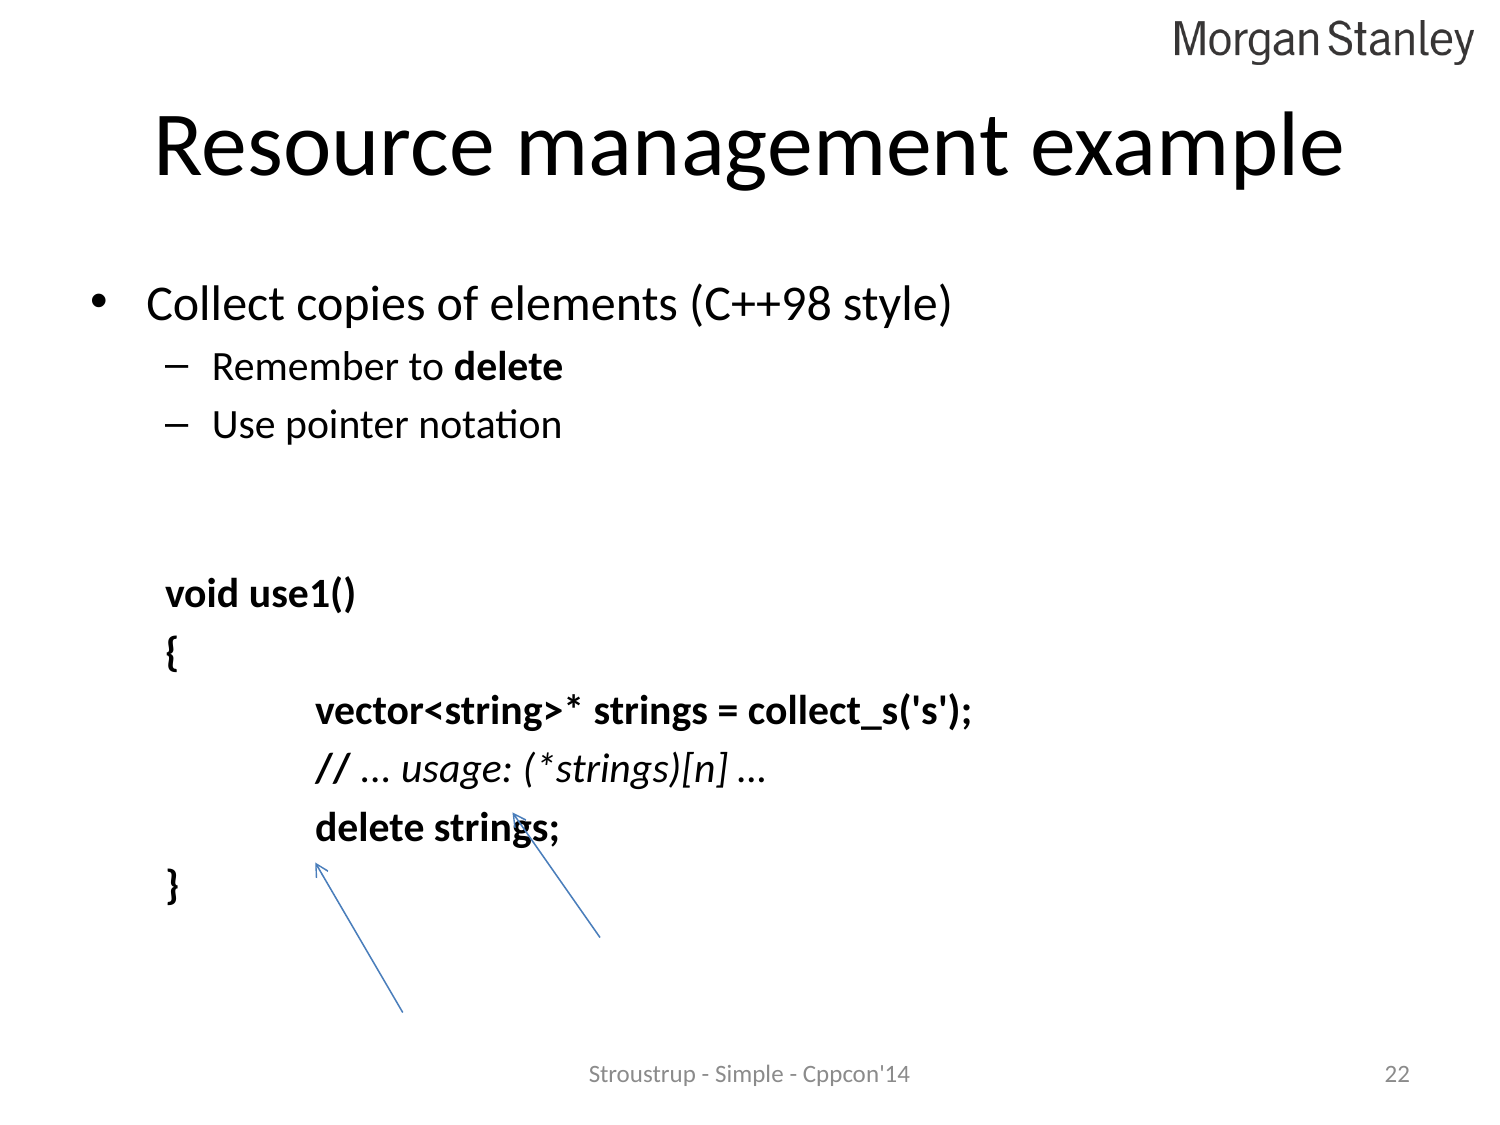

# Resource management example
Collect copies of elements (C++98 style)
Remember to delete
Use pointer notation

void use1()
{
	vector<string>* strings = collect_s('s');
	// ... usage: (*strings)[n] …
	delete strings;
}

Stroustrup - Simple - Cppcon'14
22